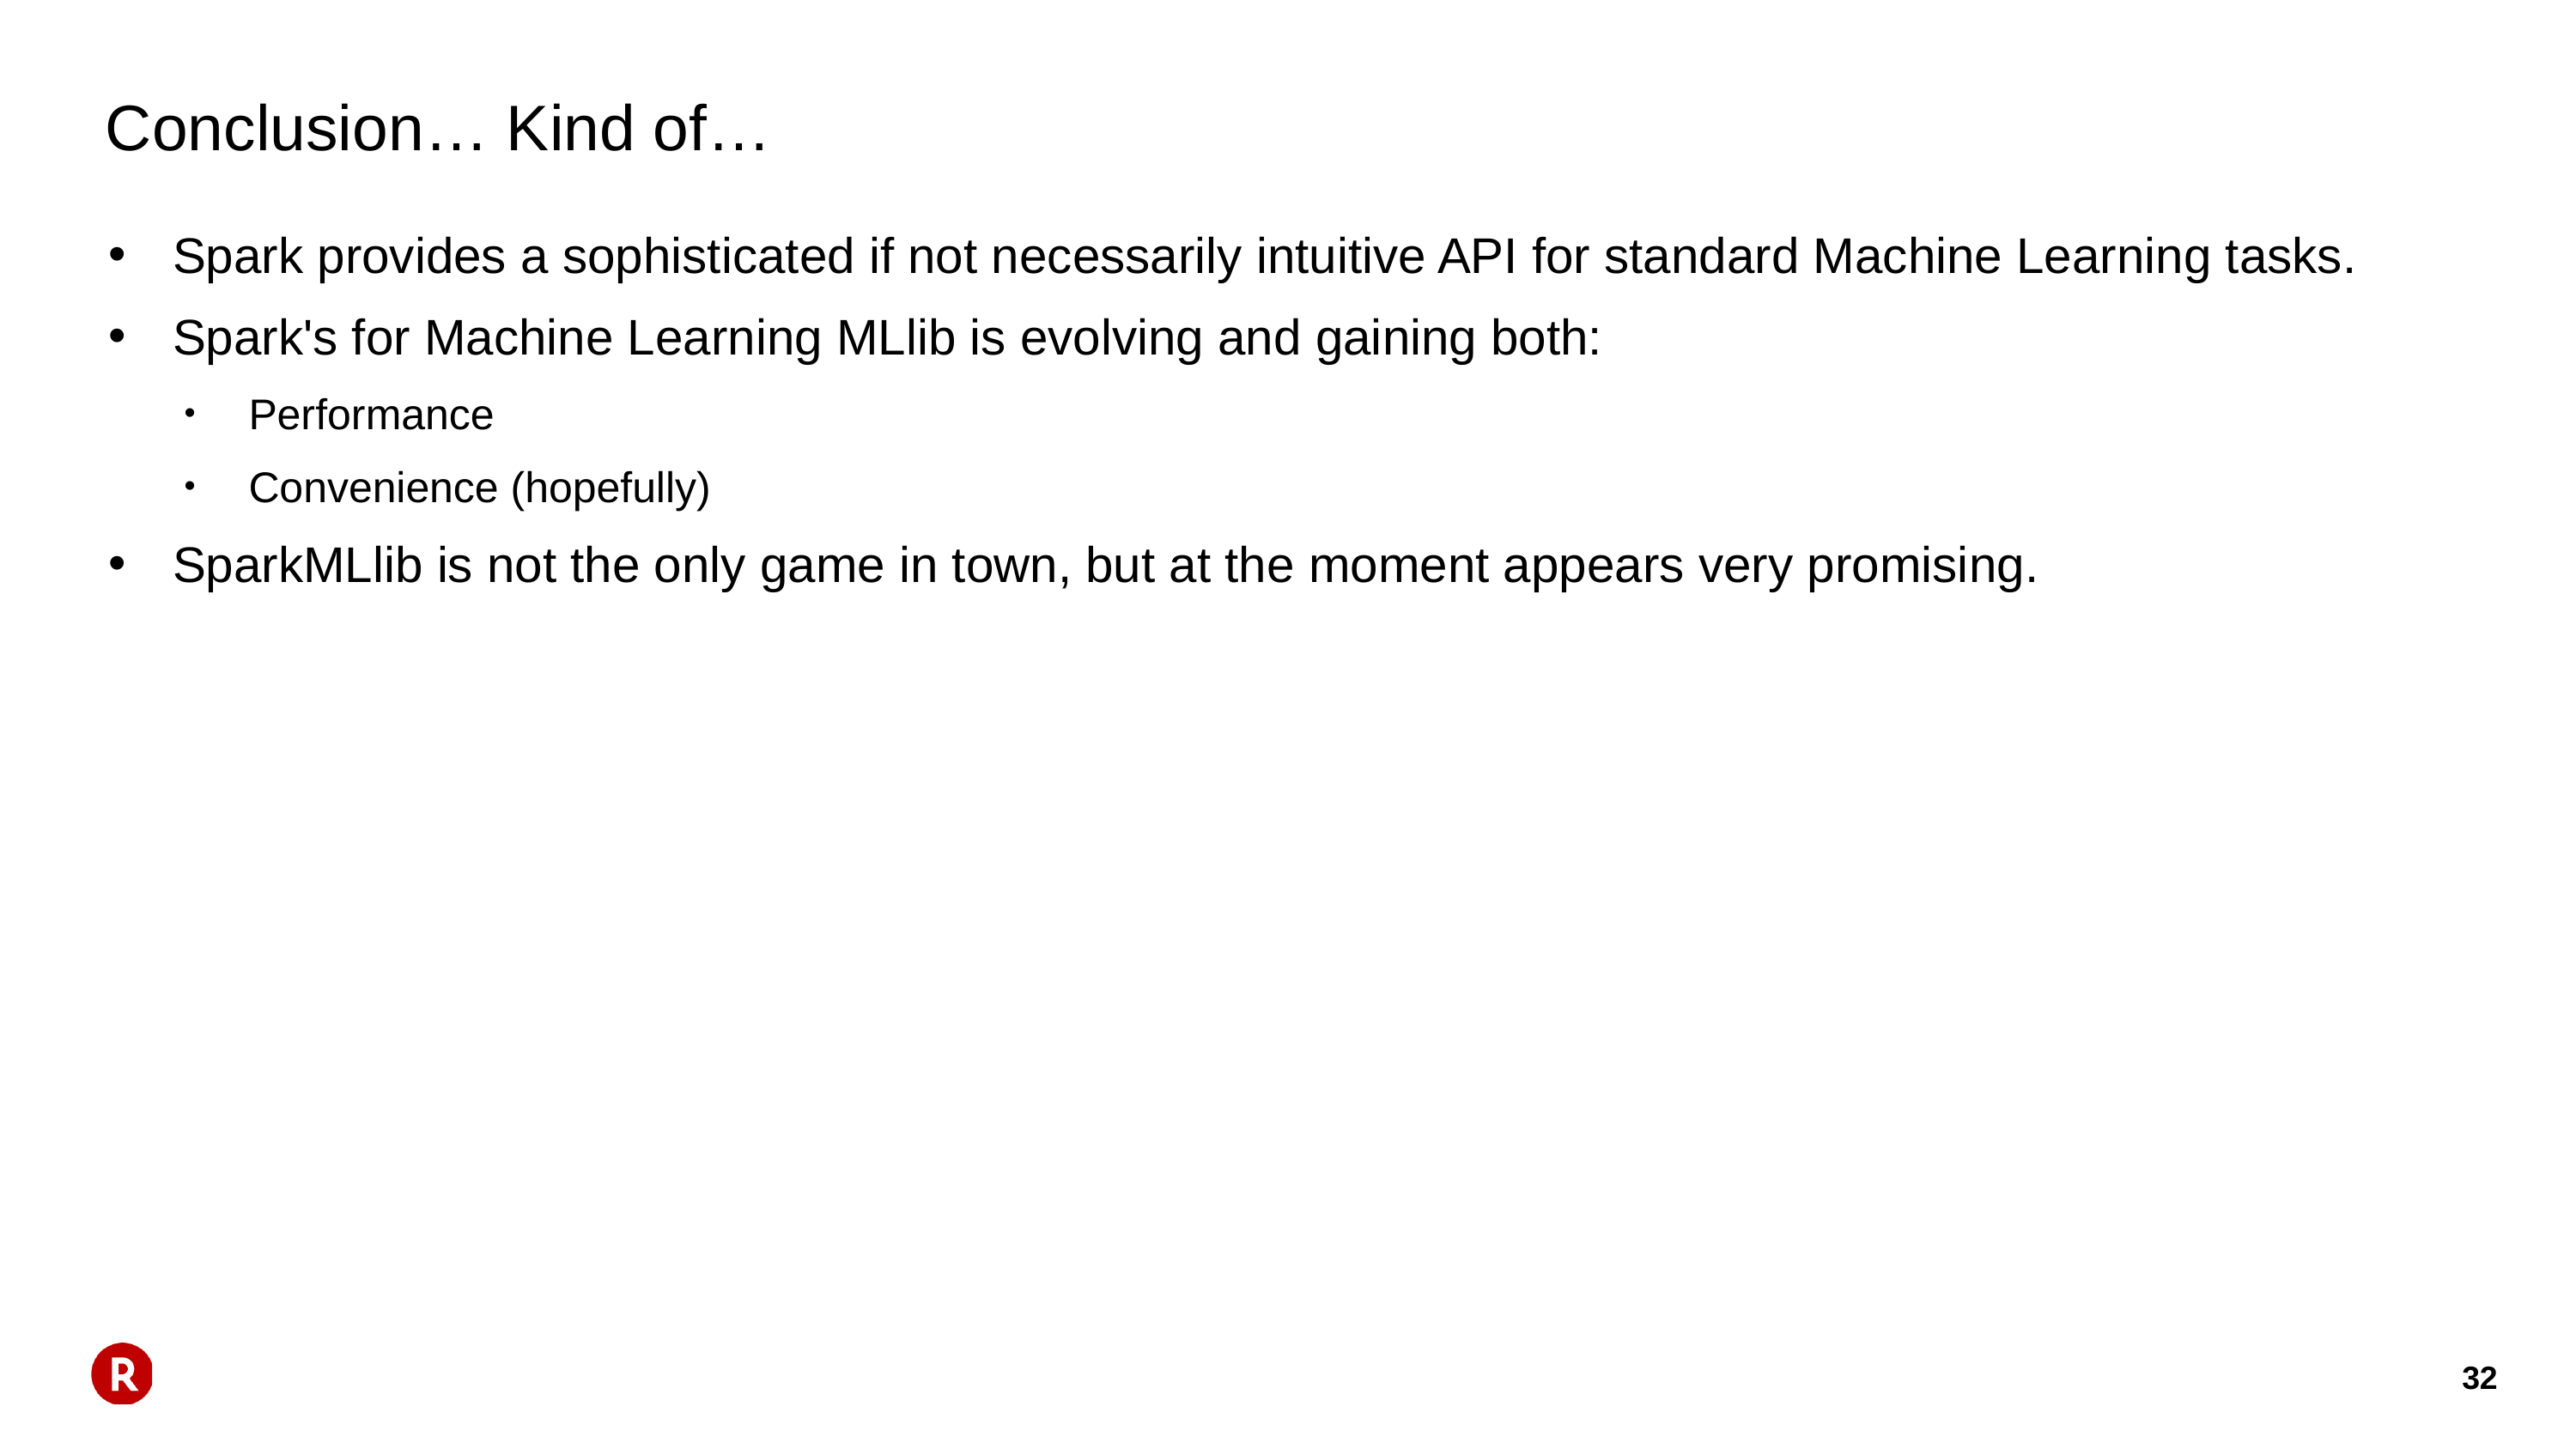

# Conclusion… Kind of…
Spark provides a sophisticated if not necessarily intuitive API for standard Machine Learning tasks.
Spark's for Machine Learning MLlib is evolving and gaining both:
Performance
Convenience (hopefully)
SparkMLlib is not the only game in town, but at the moment appears very promising.